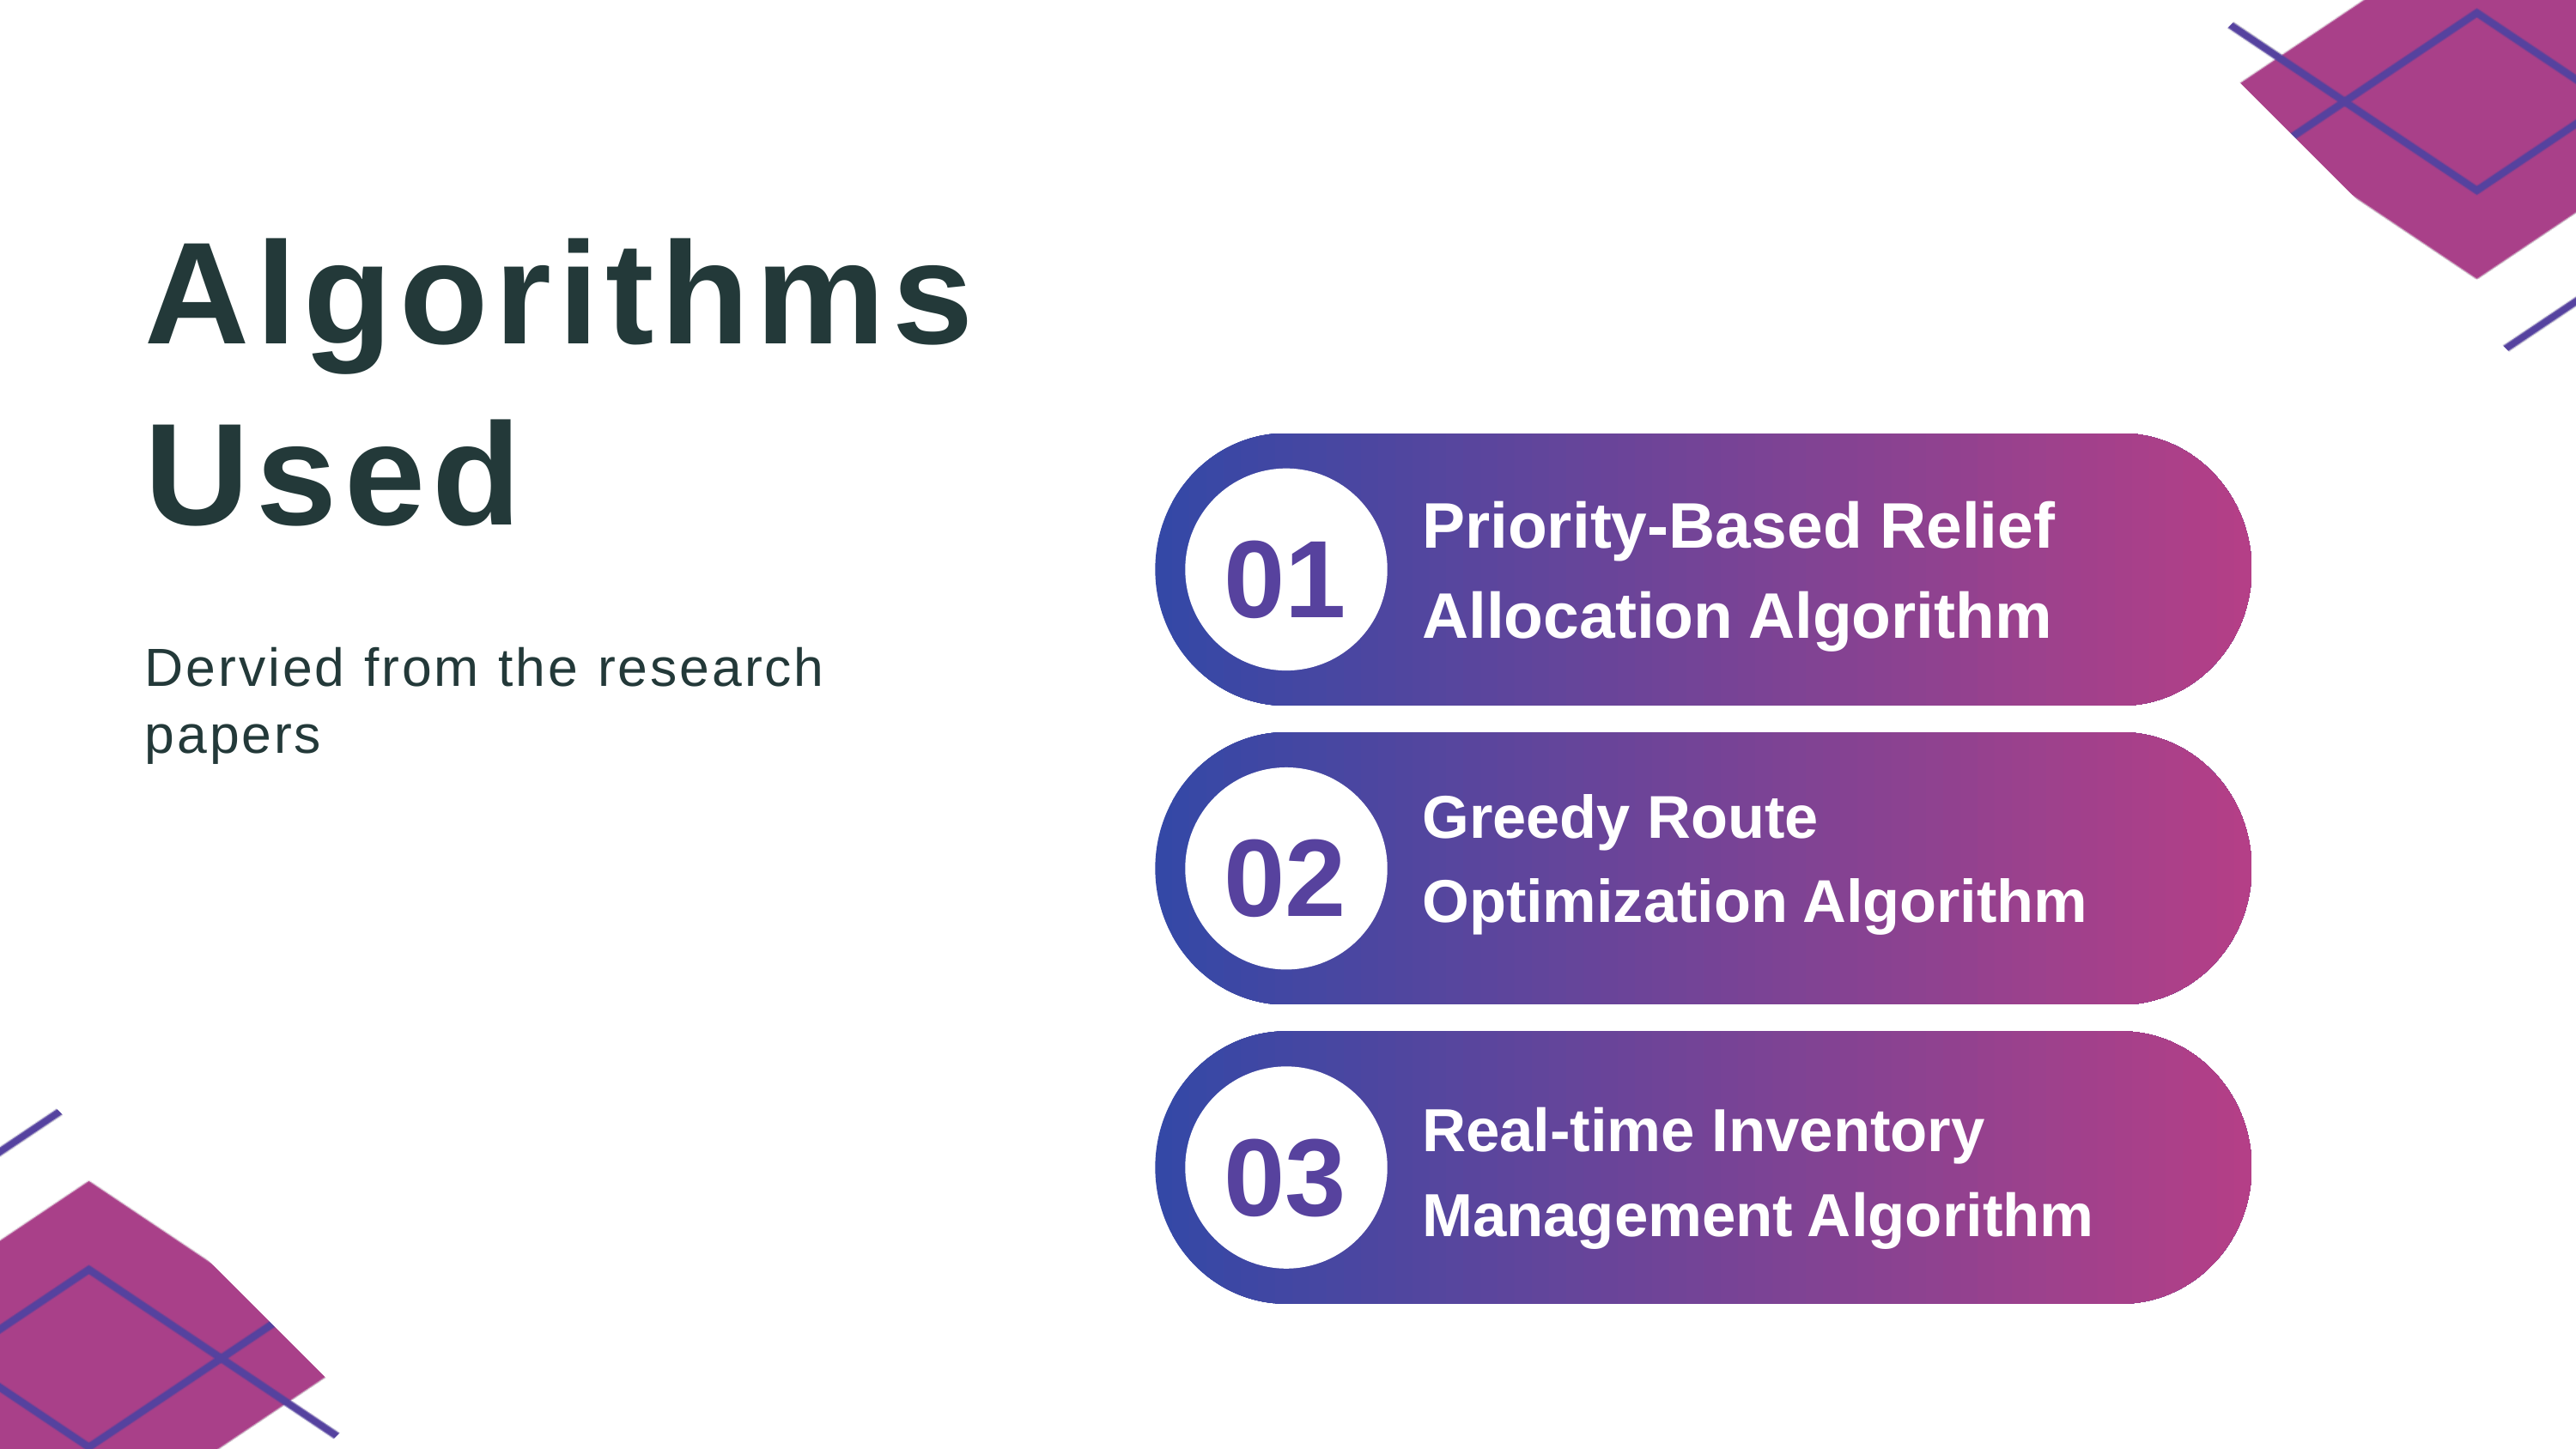

Algorithms Used

Priority-Based Relief Allocation Algorithm
01
Dervied from the research papers

Greedy Route Optimization Algorithm

02

Real-time Inventory Management Algorithm
03